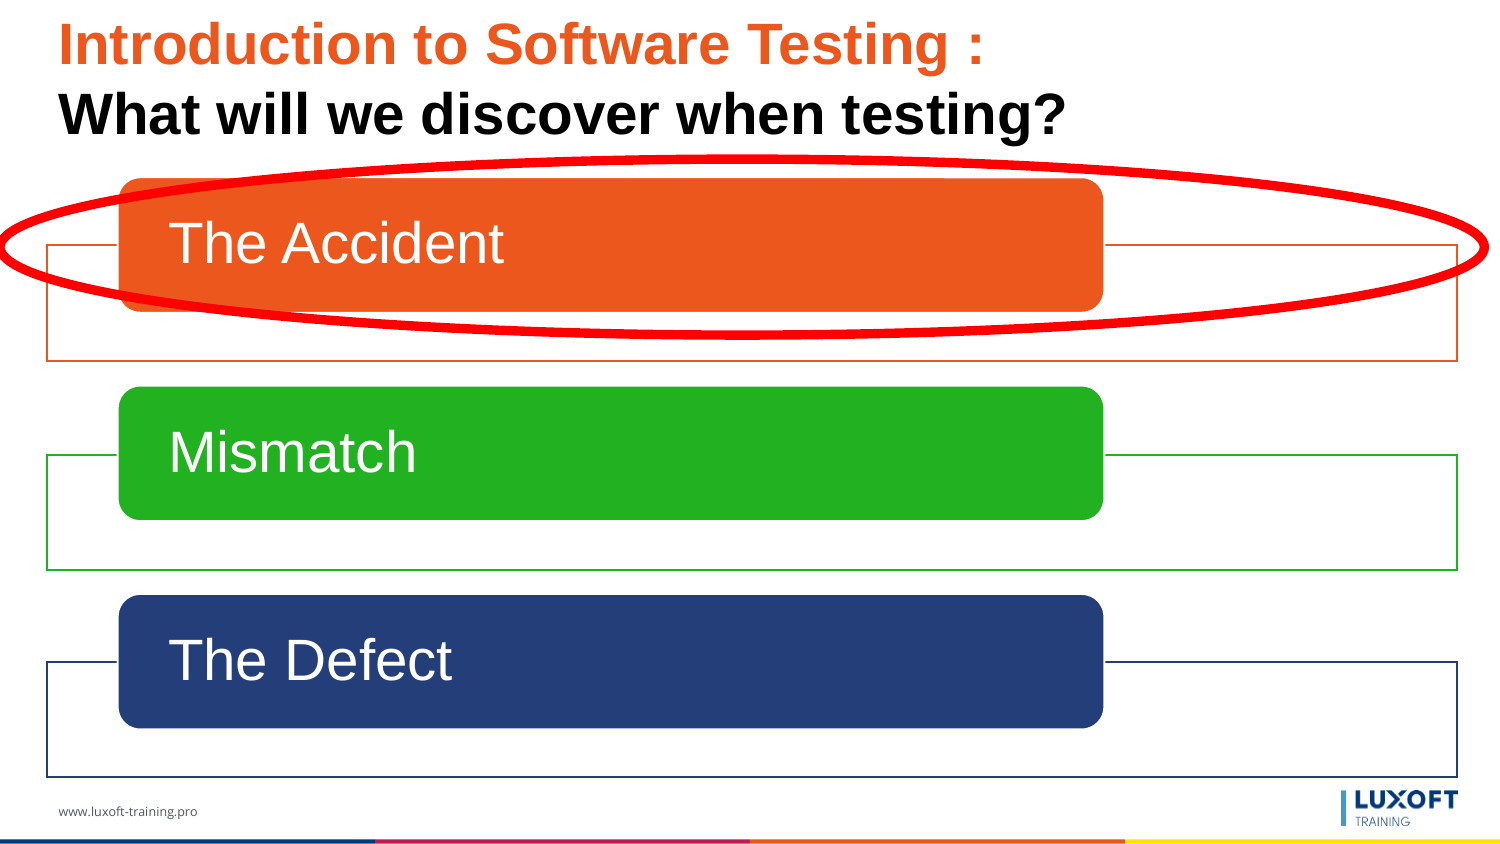

# Introduction to Software Testing : What will we discover when testing?

The Accident
Mismatch
The Defect